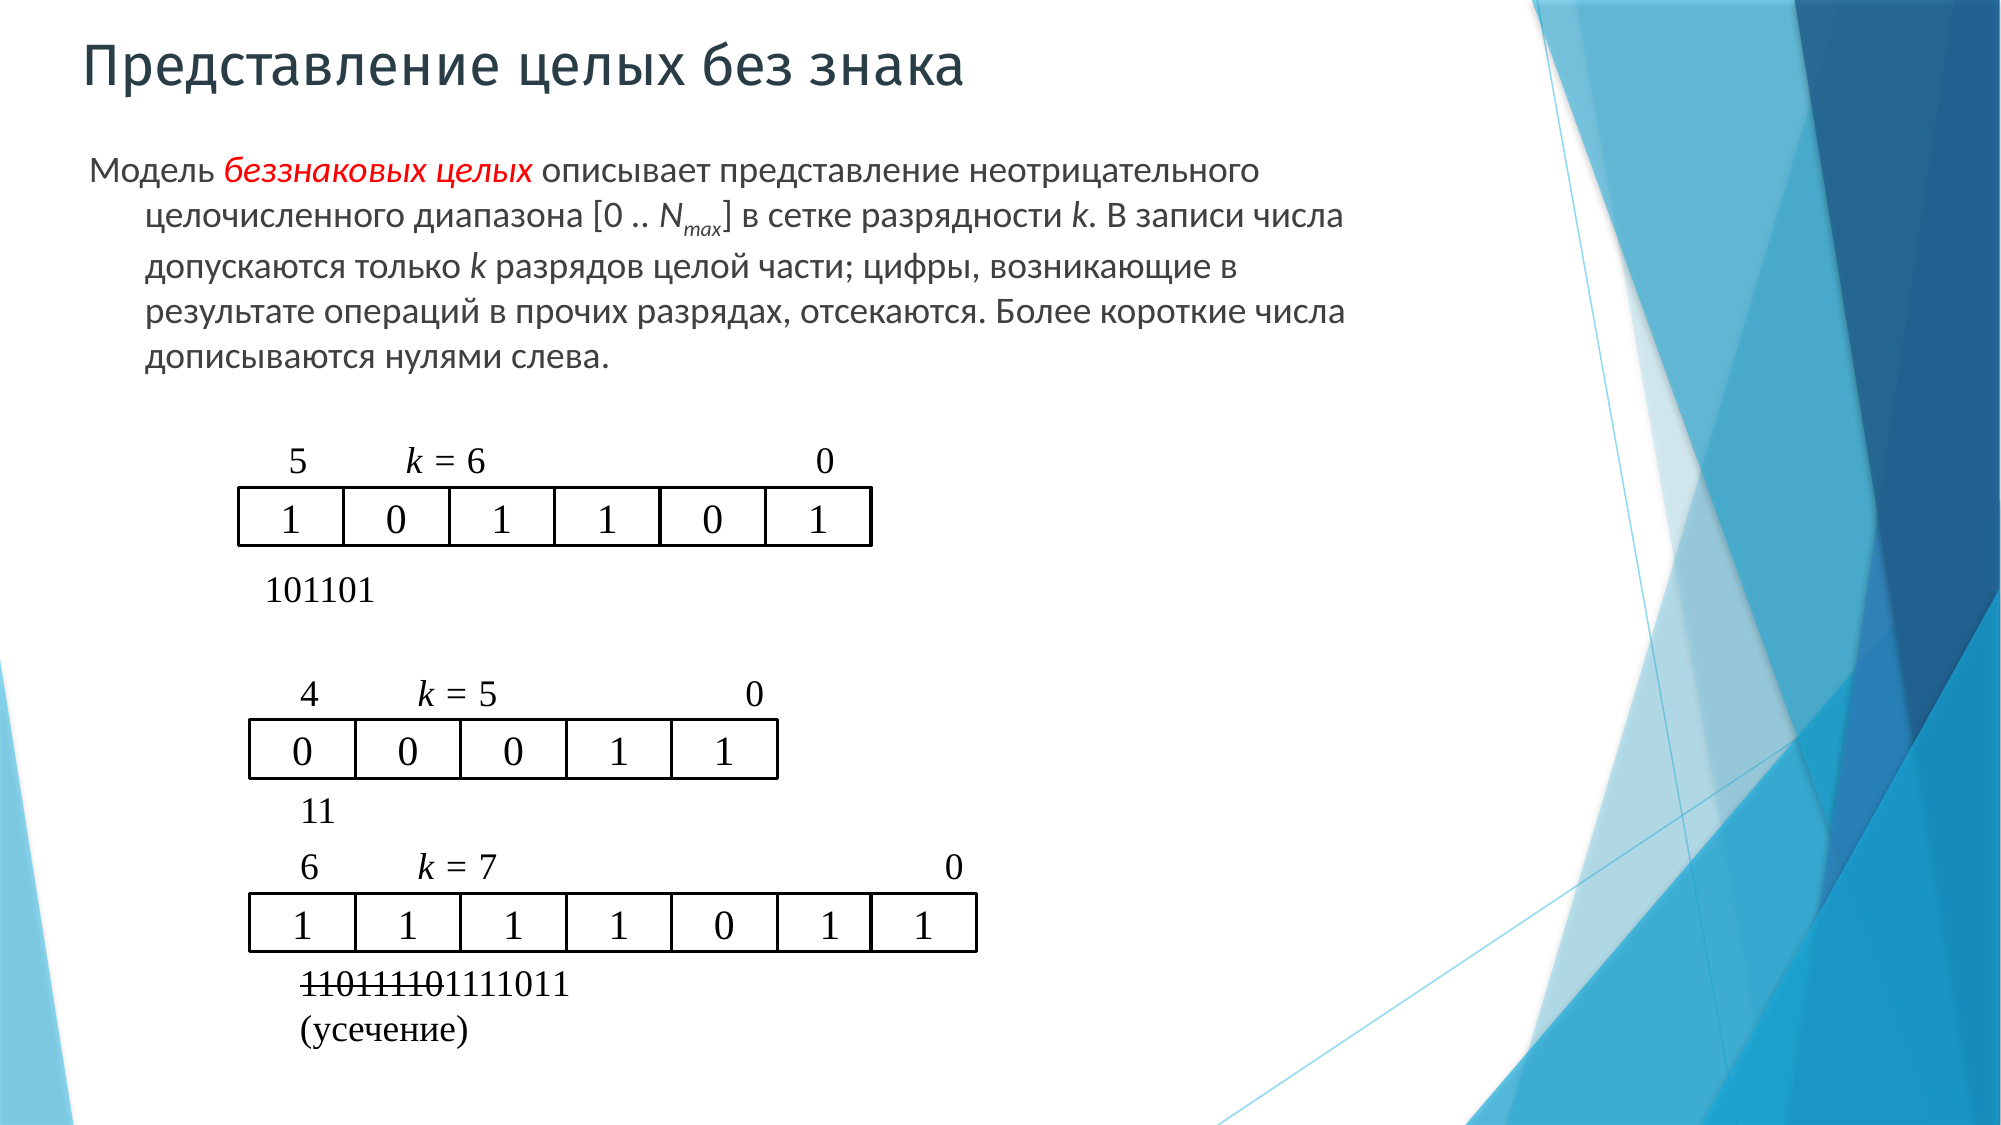

# Представление целых без знака
Модель беззнаковых целых описывает представление неотрицательного целочисленного диапазона [0 .. Nmax] в сетке разрядности k. В записи числа допускаются только k разрядов целой части; цифры, возникающие в результате операций в прочих разрядах, отсекаются. Более короткие числа дописываются нулями слева.

5
k = 6
0
1
0
1
1
0
1
101101
4
k = 5
0
0
0
0
1
1
11
6
k = 7
0
1
110111101111011	                          (усечение)
1
1
1
1
0
1